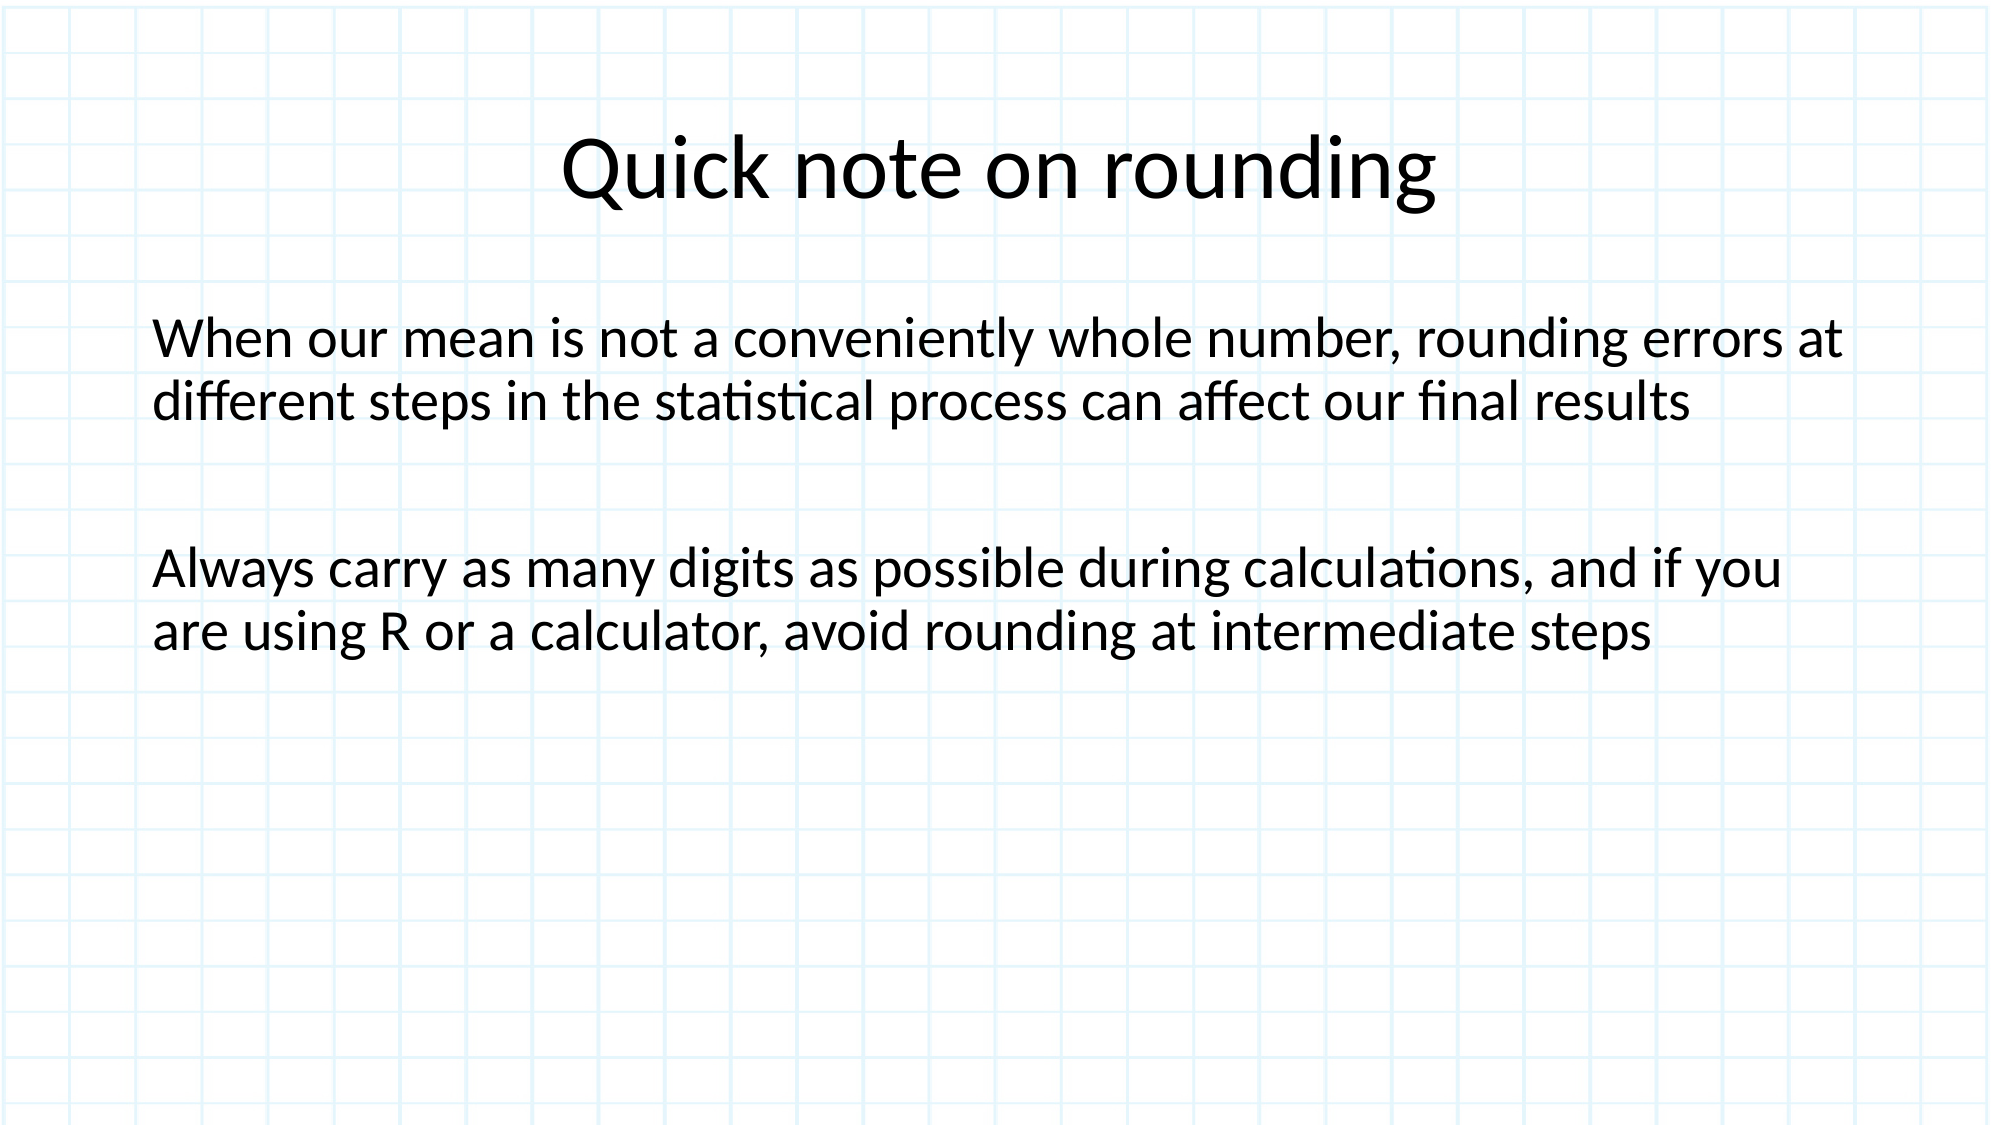

# Quick note on rounding
When our mean is not a conveniently whole number, rounding errors at different steps in the statistical process can affect our final results

Always carry as many digits as possible during calculations, and if you are using R or a calculator, avoid rounding at intermediate steps